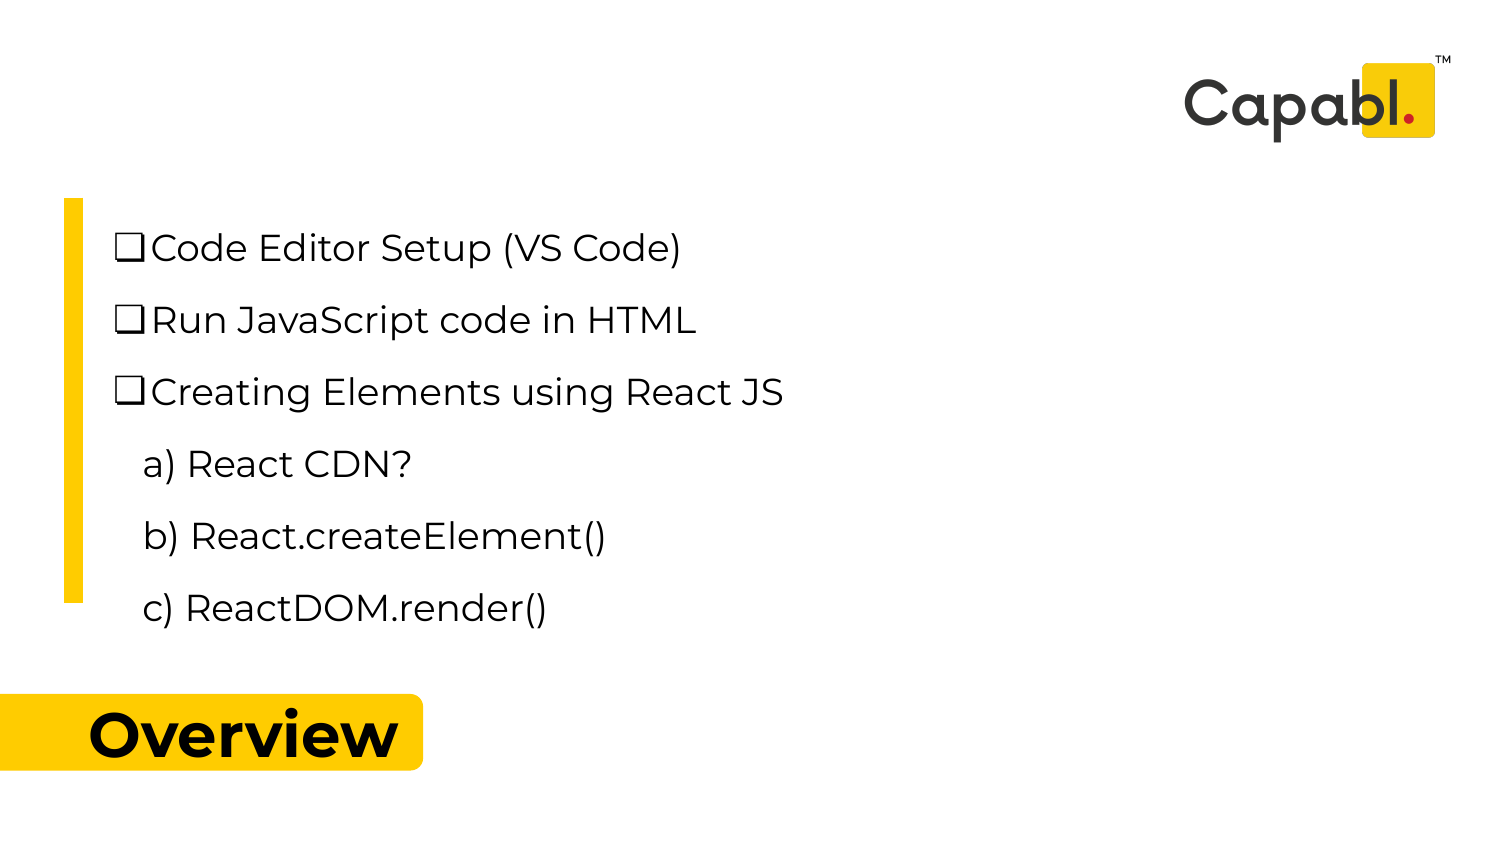

Code Editor Setup (VS Code)
Run JavaScript code in HTML
Creating Elements using React JS
   a) React CDN?
   b) React.createElement()
   c) ReactDOM.render()

# Overview